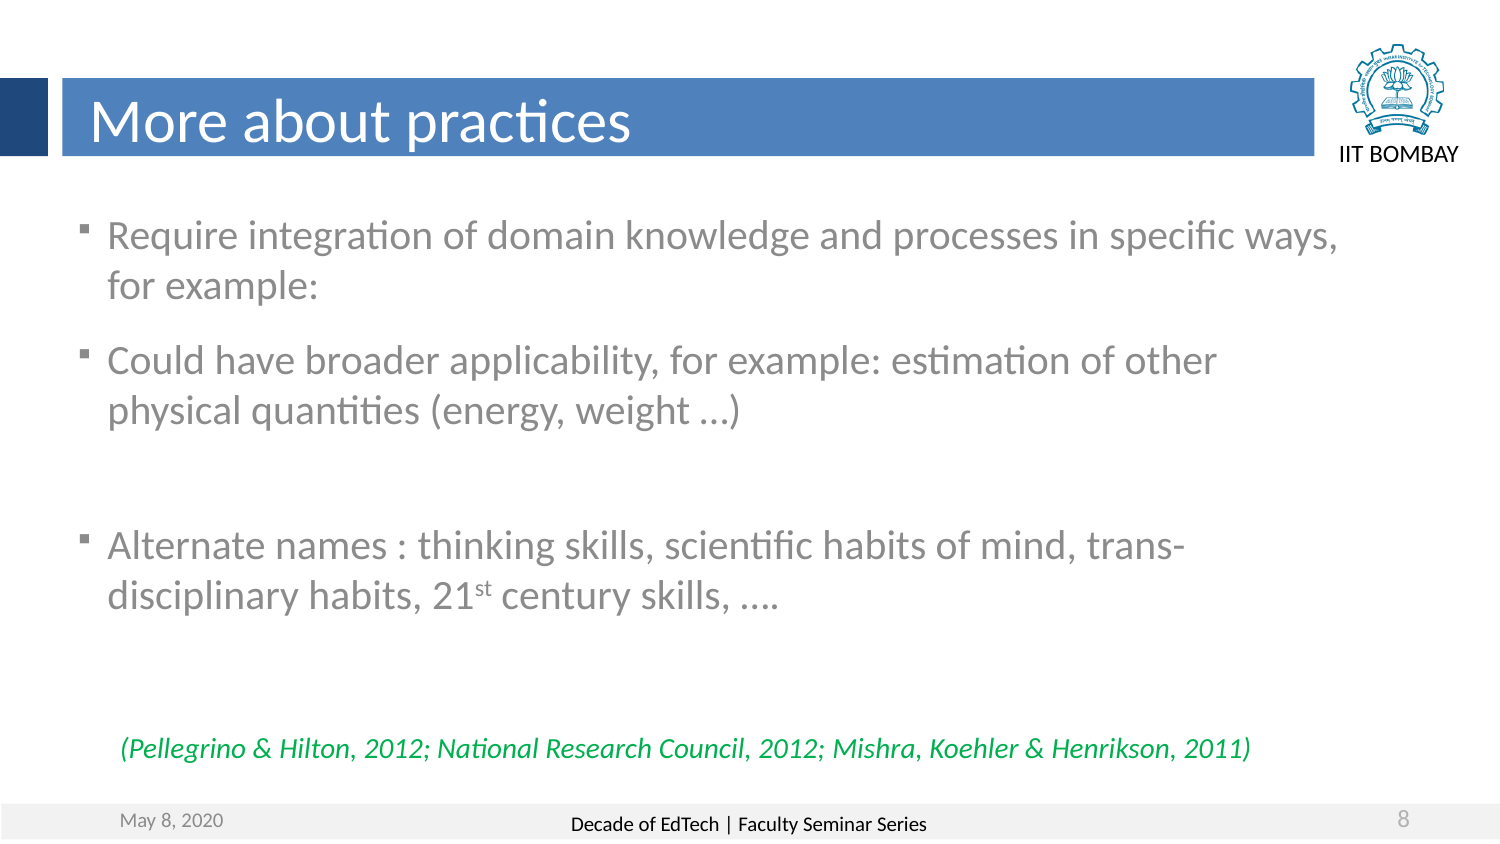

More about practices
Require integration of domain knowledge and processes in specific ways, for example:
Could have broader applicability, for example: estimation of other physical quantities (energy, weight …)

Alternate names : thinking skills, scientific habits of mind, trans-disciplinary habits, 21st century skills, ….

 (Pellegrino & Hilton, 2012; National Research Council, 2012; Mishra, Koehler & Henrikson, 2011)
May 8, 2020
8